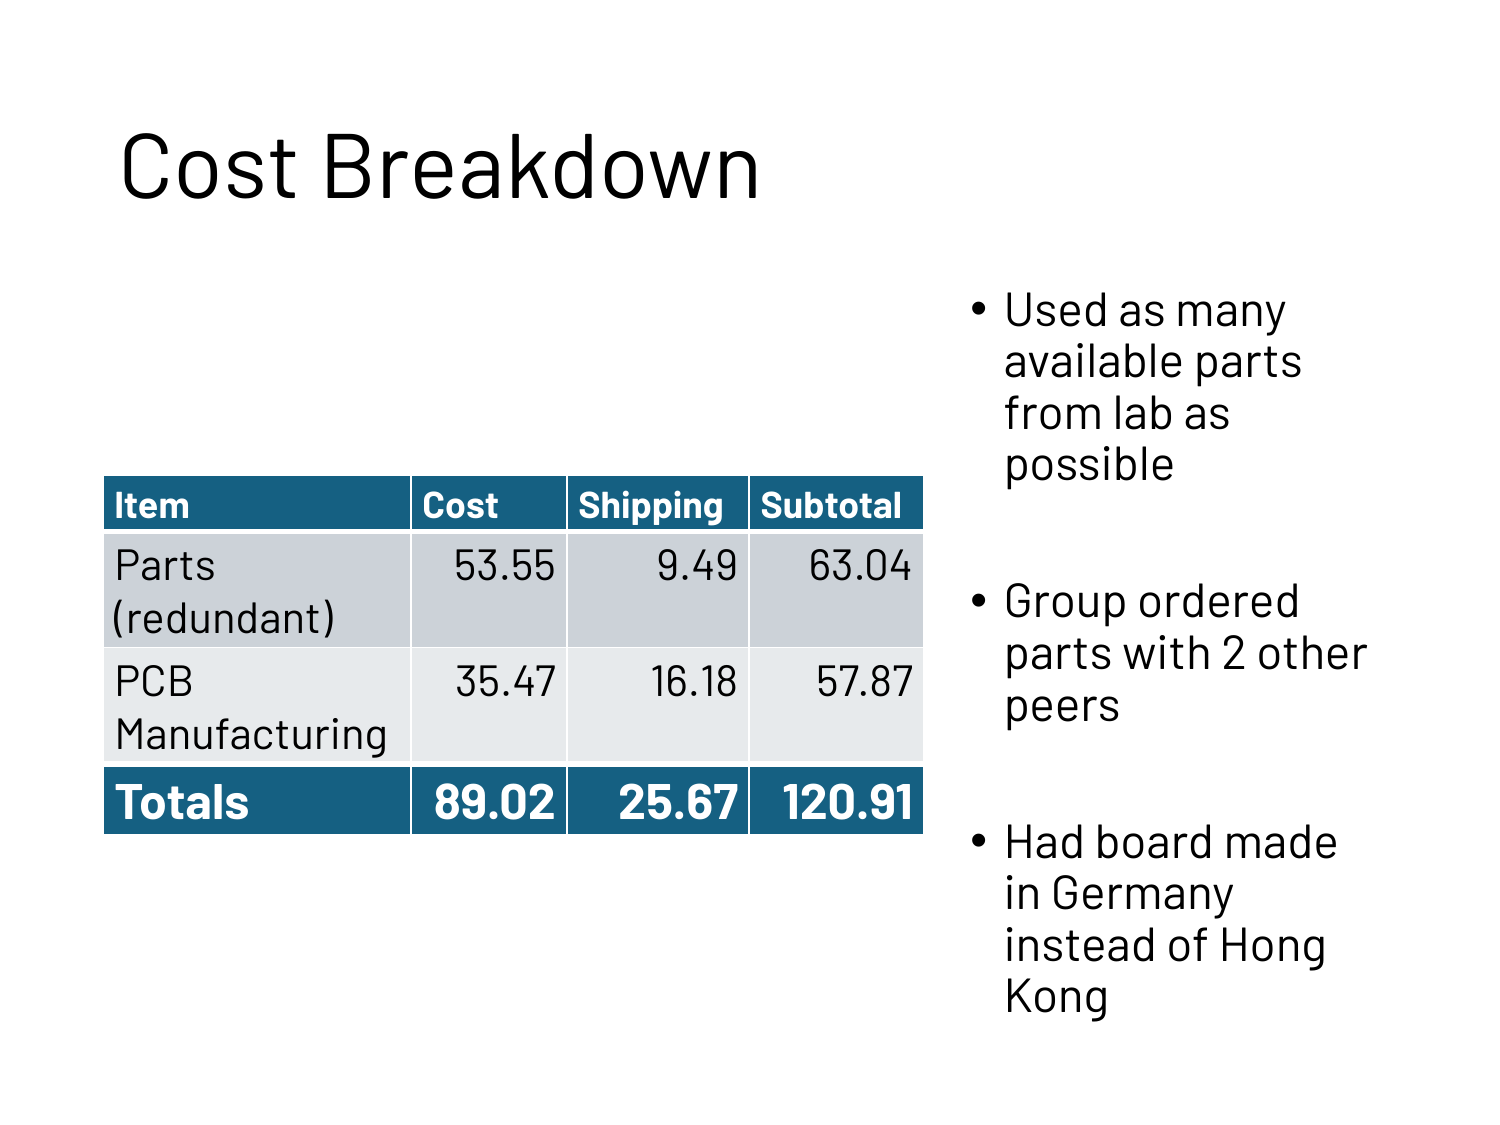

# Cost Breakdown
Used as many available parts from lab as possible

Group ordered parts with 2 other peers

Had board made in Germany instead of Hong Kong
| Item | Cost | Shipping | Subtotal |
| --- | --- | --- | --- |
| Parts (redundant) | 53.55 | 9.49 | 63.04 |
| PCB Manufacturing | 35.47 | 16.18 | 57.87 |
| Totals | 89.02 | 25.67 | 120.91 |